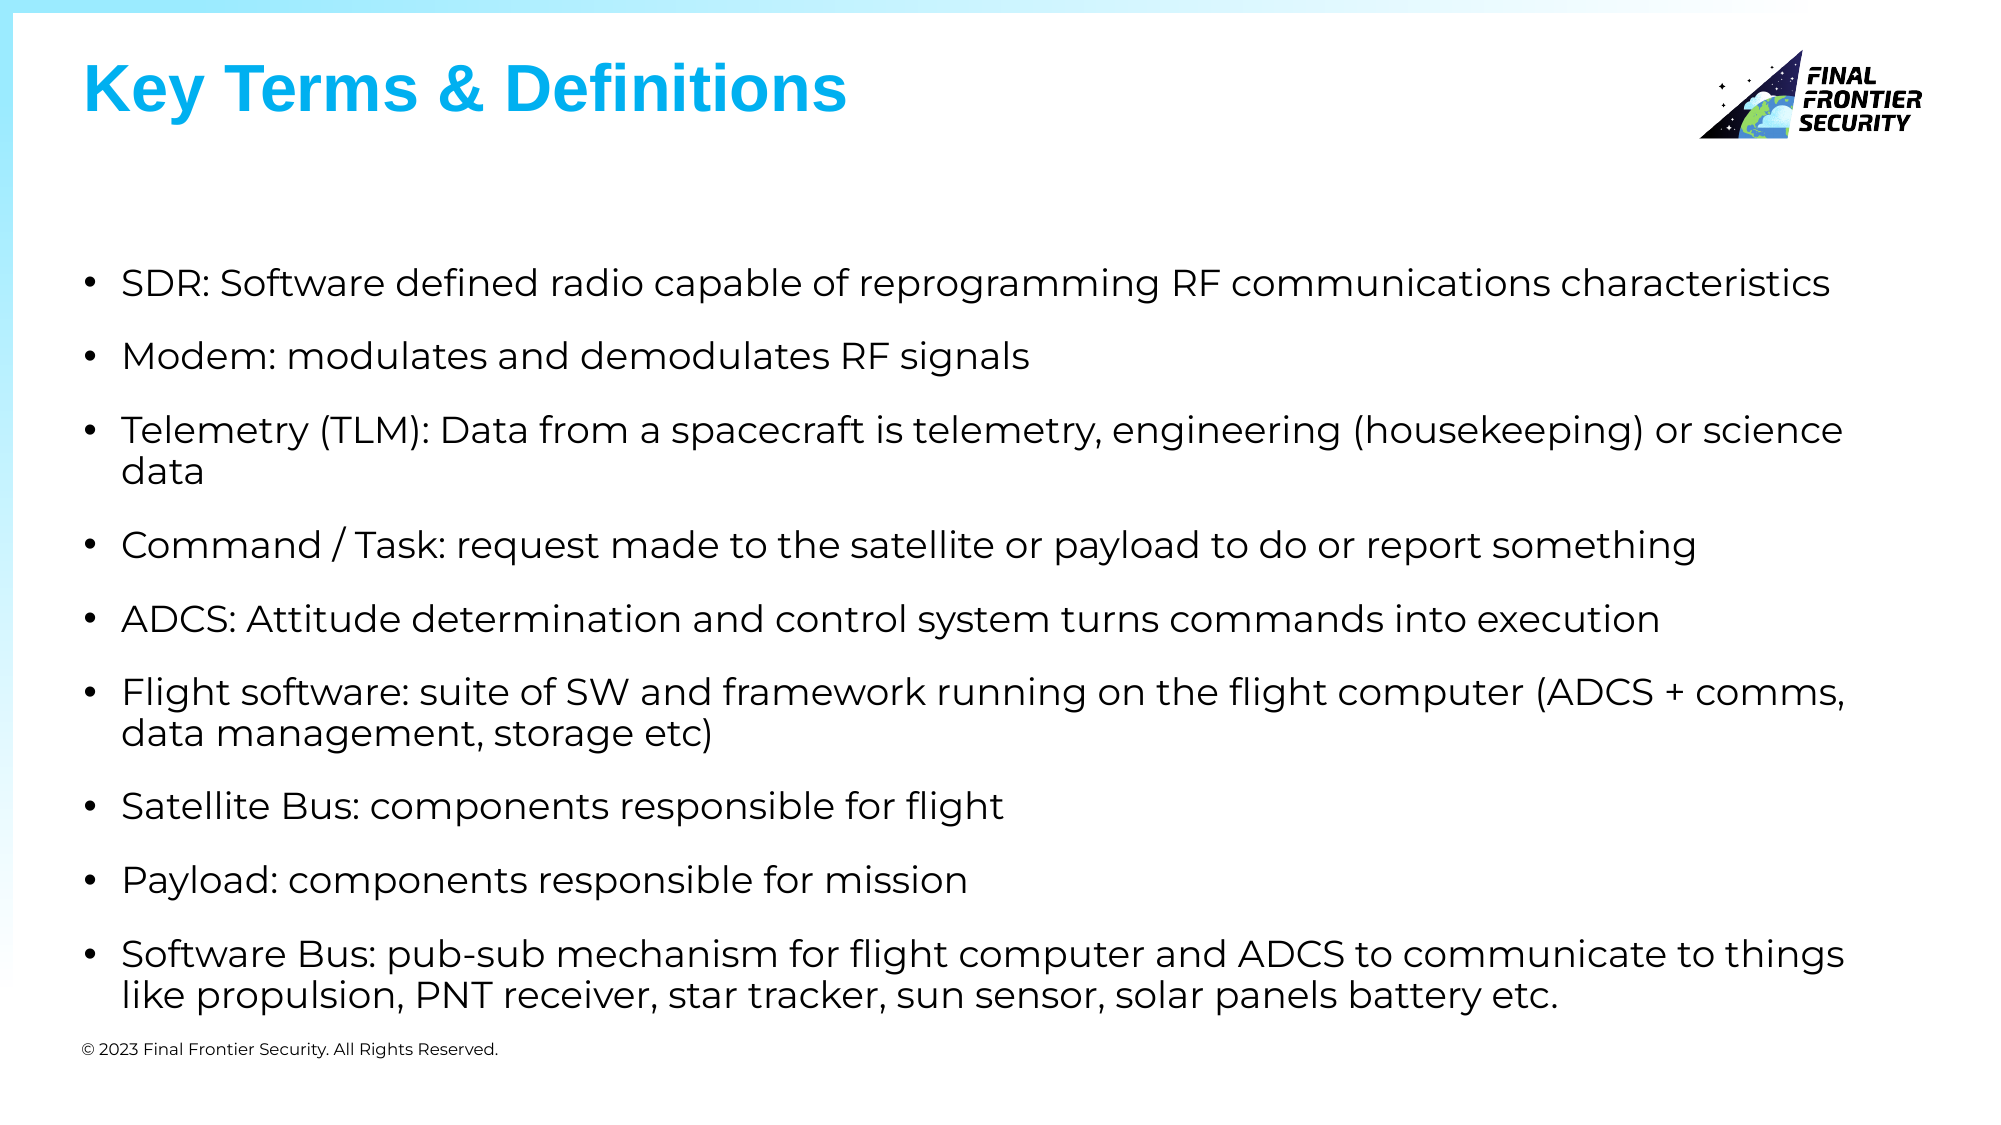

# Key Terms & Definitions
SDR: Software defined radio capable of reprogramming RF communications characteristics
Modem: modulates and demodulates RF signals
Telemetry (TLM): Data from a spacecraft is telemetry, engineering (housekeeping) or science data
Command / Task: request made to the satellite or payload to do or report something
ADCS: Attitude determination and control system turns commands into execution
Flight software: suite of SW and framework running on the flight computer (ADCS + comms, data management, storage etc)
Satellite Bus: components responsible for flight
Payload: components responsible for mission
Software Bus: pub-sub mechanism for flight computer and ADCS to communicate to things like propulsion, PNT receiver, star tracker, sun sensor, solar panels battery etc.